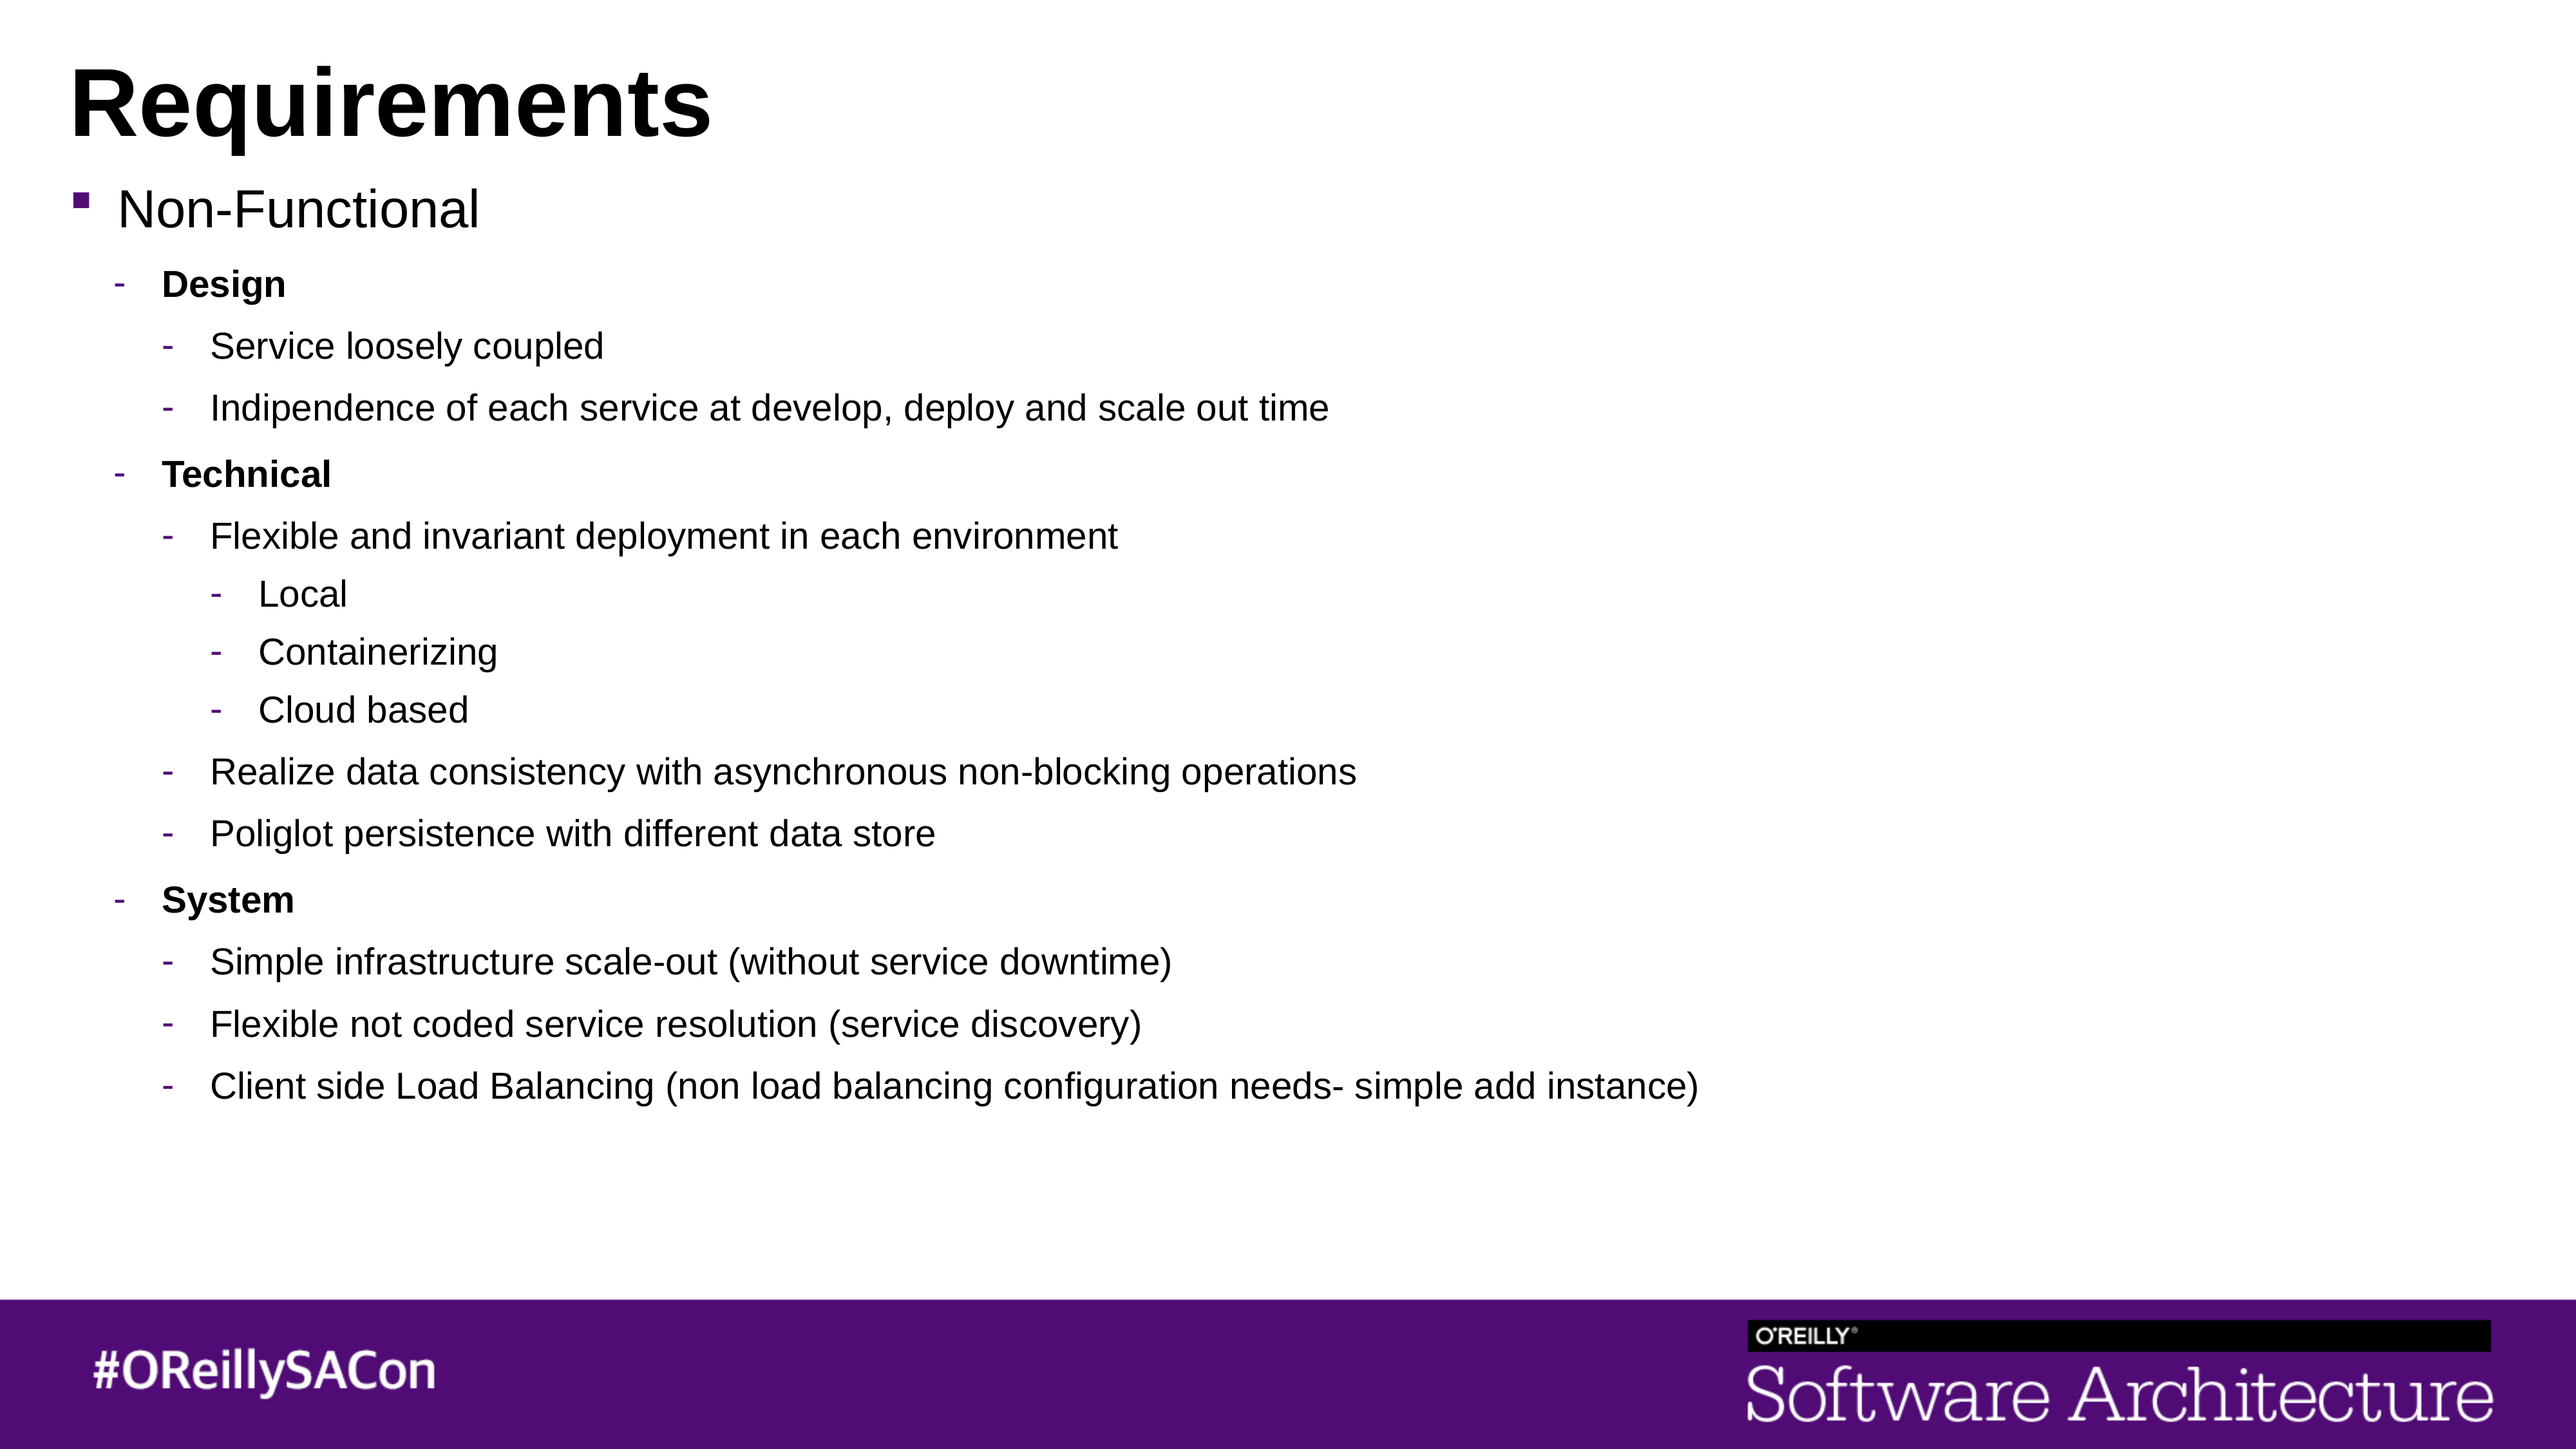

# Requirements
Non-Functional
Design
Service loosely coupled
Indipendence of each service at develop, deploy and scale out time
Technical
Flexible and invariant deployment in each environment
Local
Containerizing
Cloud based
Realize data consistency with asynchronous non-blocking operations
Poliglot persistence with different data store
System
Simple infrastructure scale-out (without service downtime)
Flexible not coded service resolution (service discovery)
Client side Load Balancing (non load balancing configuration needs- simple add instance)